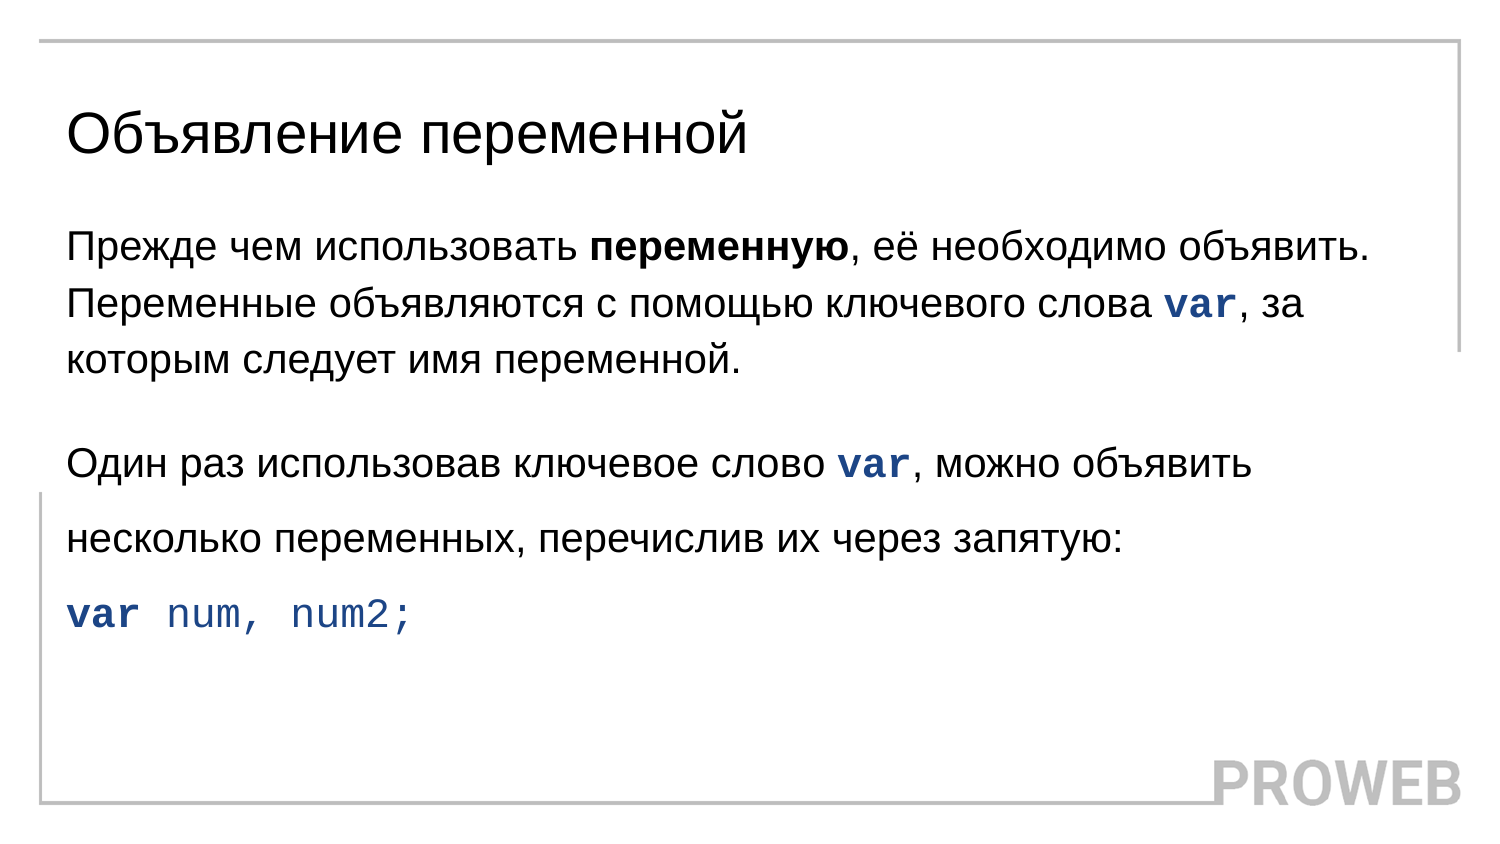

# Объявление переменной
Прежде чем использовать переменную, её необходимо объявить. Переменные объявляются с помощью ключевого слова var, за которым следует имя переменной.
Один раз использовав ключевое слово var, можно объявить несколько переменных, перечислив их через запятую:
var num, num2;